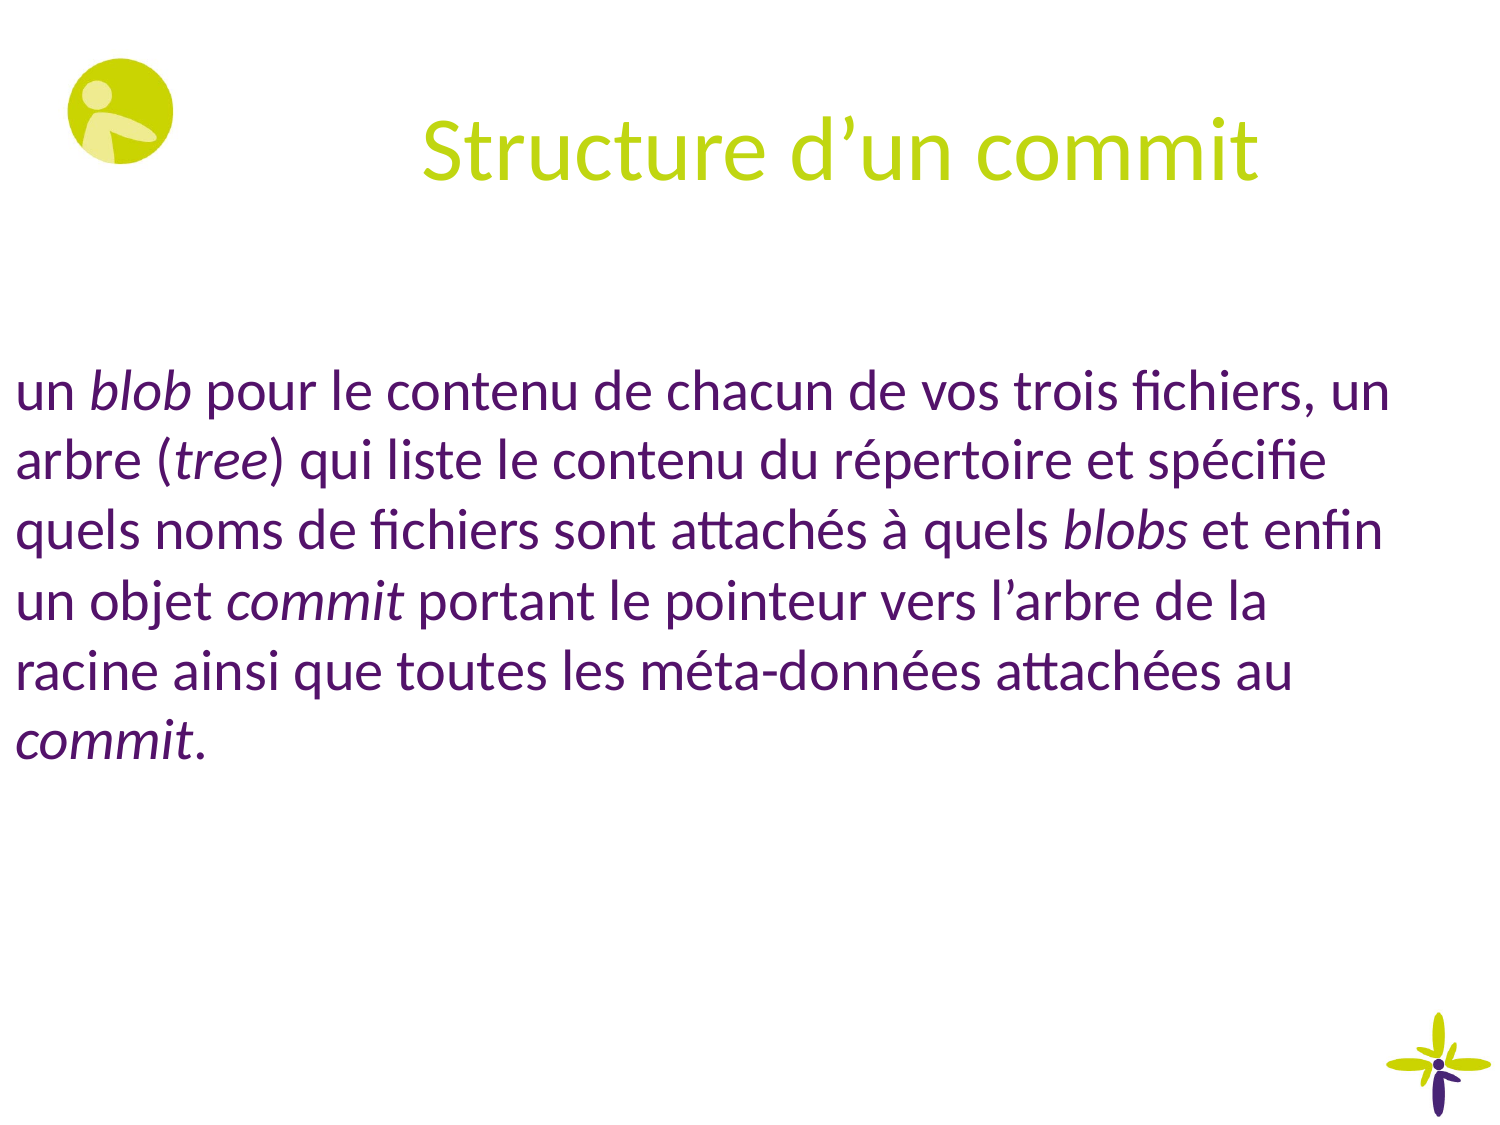

# Structure d’un commit

un blob pour le contenu de chacun de vos trois fichiers, un arbre (tree) qui liste le contenu du répertoire et spécifie quels noms de fichiers sont attachés à quels blobs et enfin un objet commit portant le pointeur vers l’arbre de la racine ainsi que toutes les méta-données attachées au commit.